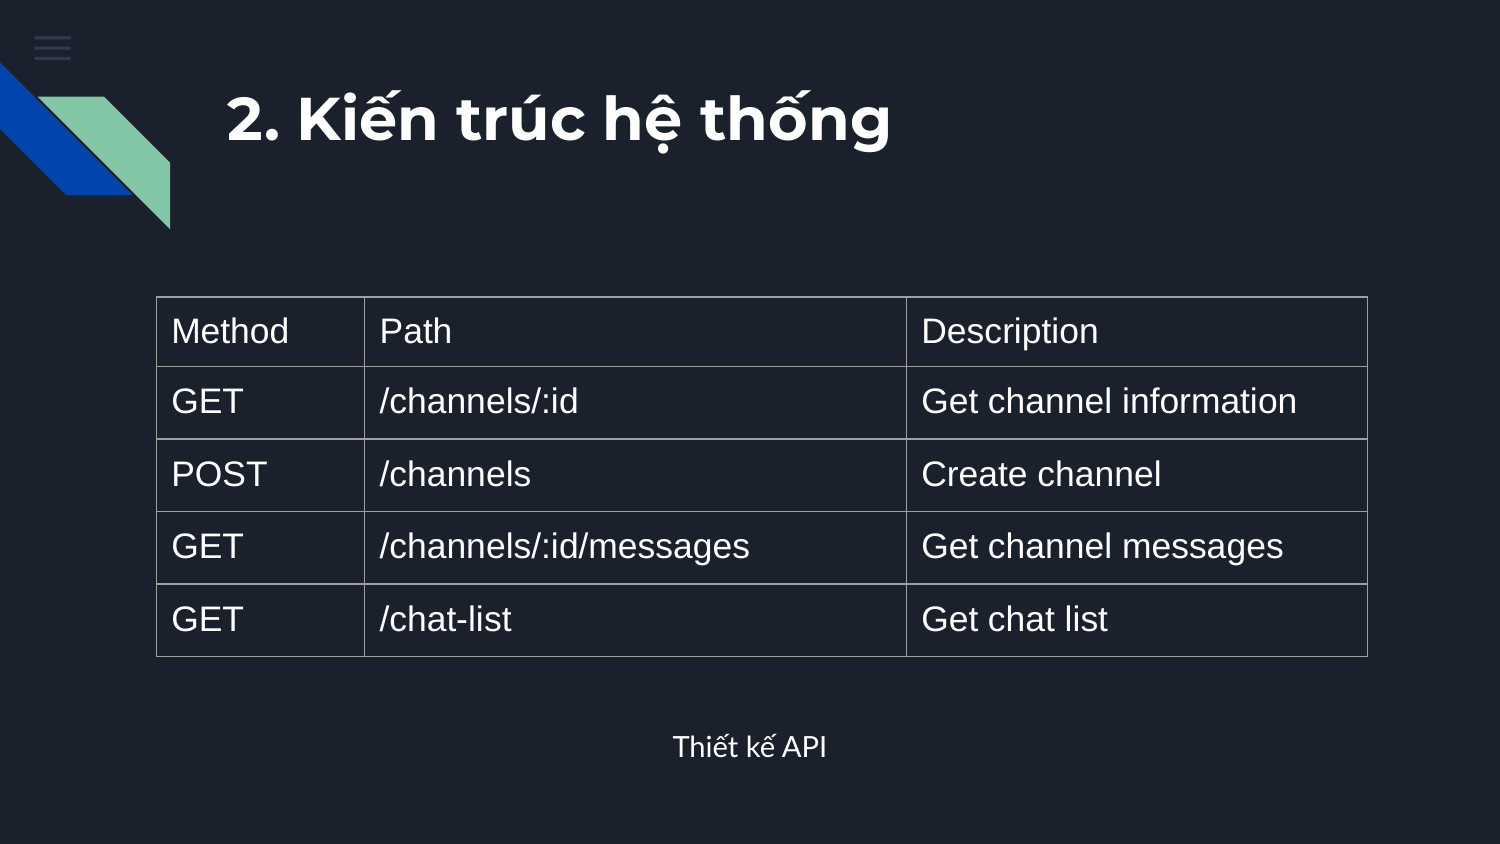

# 2. Kiến trúc hệ thống
| Method | Path | Description |
| --- | --- | --- |
| GET | /channels/:id | Get channel information |
| POST | /channels | Create channel |
| GET | /channels/:id/messages | Get channel messages |
| GET | /chat-list | Get chat list |
Thiết kế API